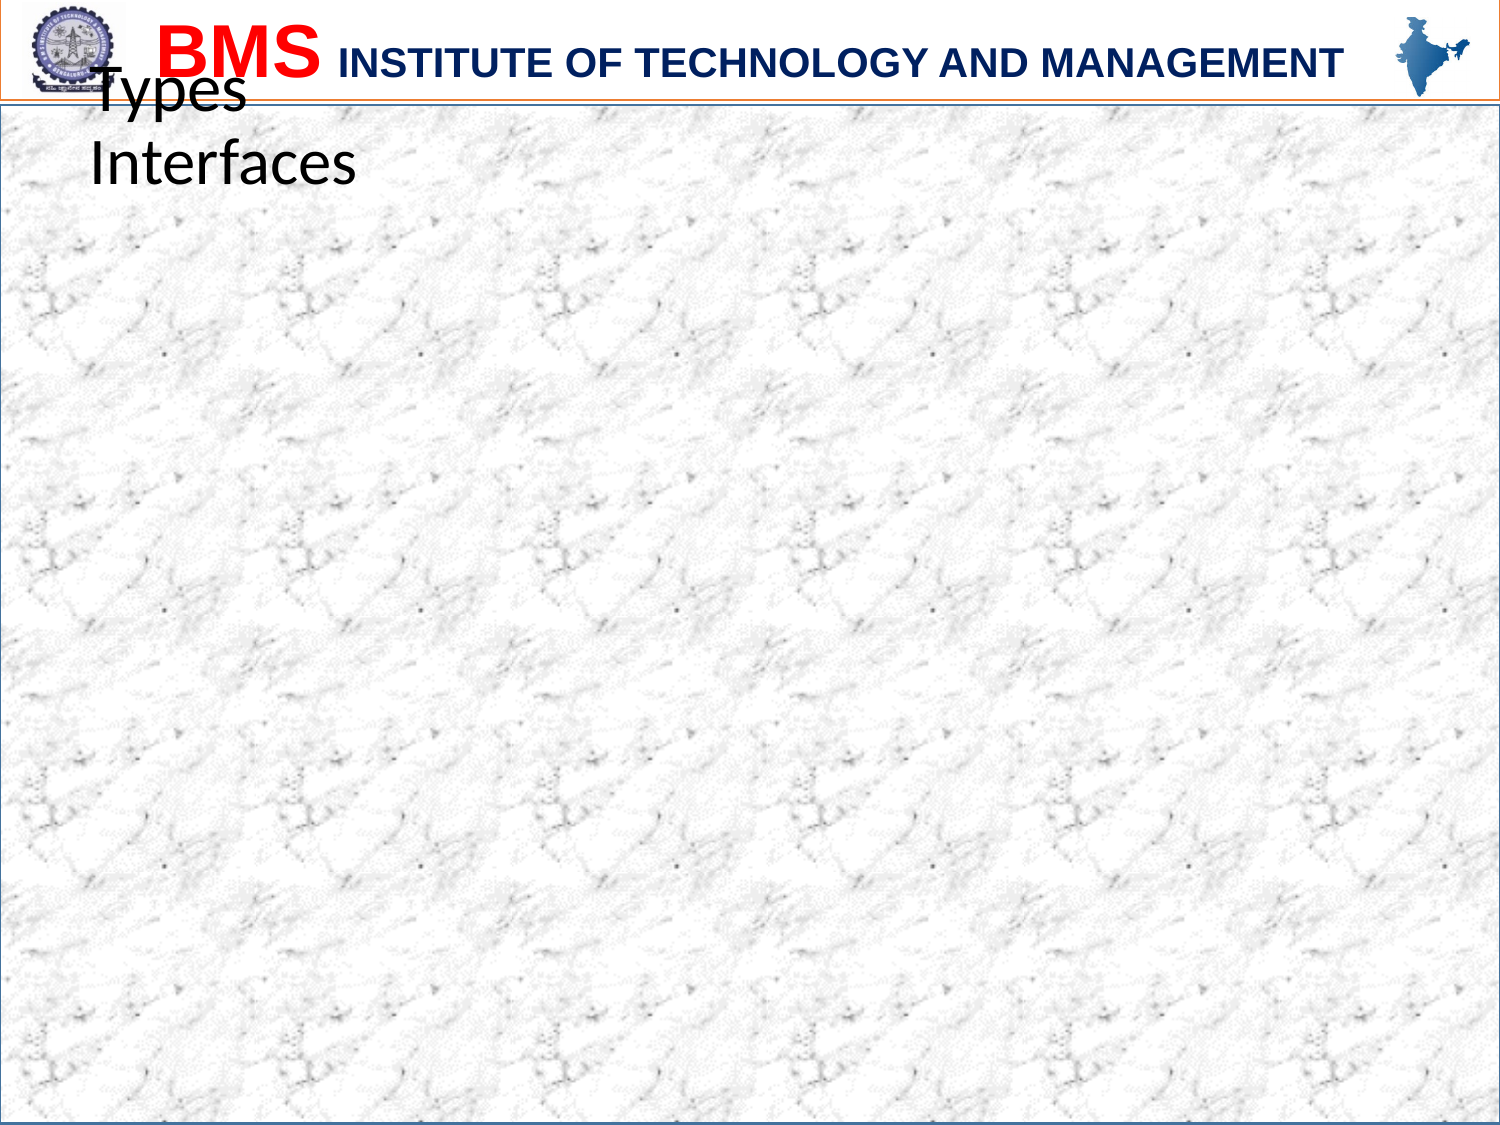

# Types Interfaces
An interface defines a contract
Includes methods, properties, indexers, events
Any class or struct implementing an interface must support all parts of the contract
Interfaces provide polymorphism
Many classes and structs may implement
a particular interface
Contain no implementation
Must be implemented by a class or struct